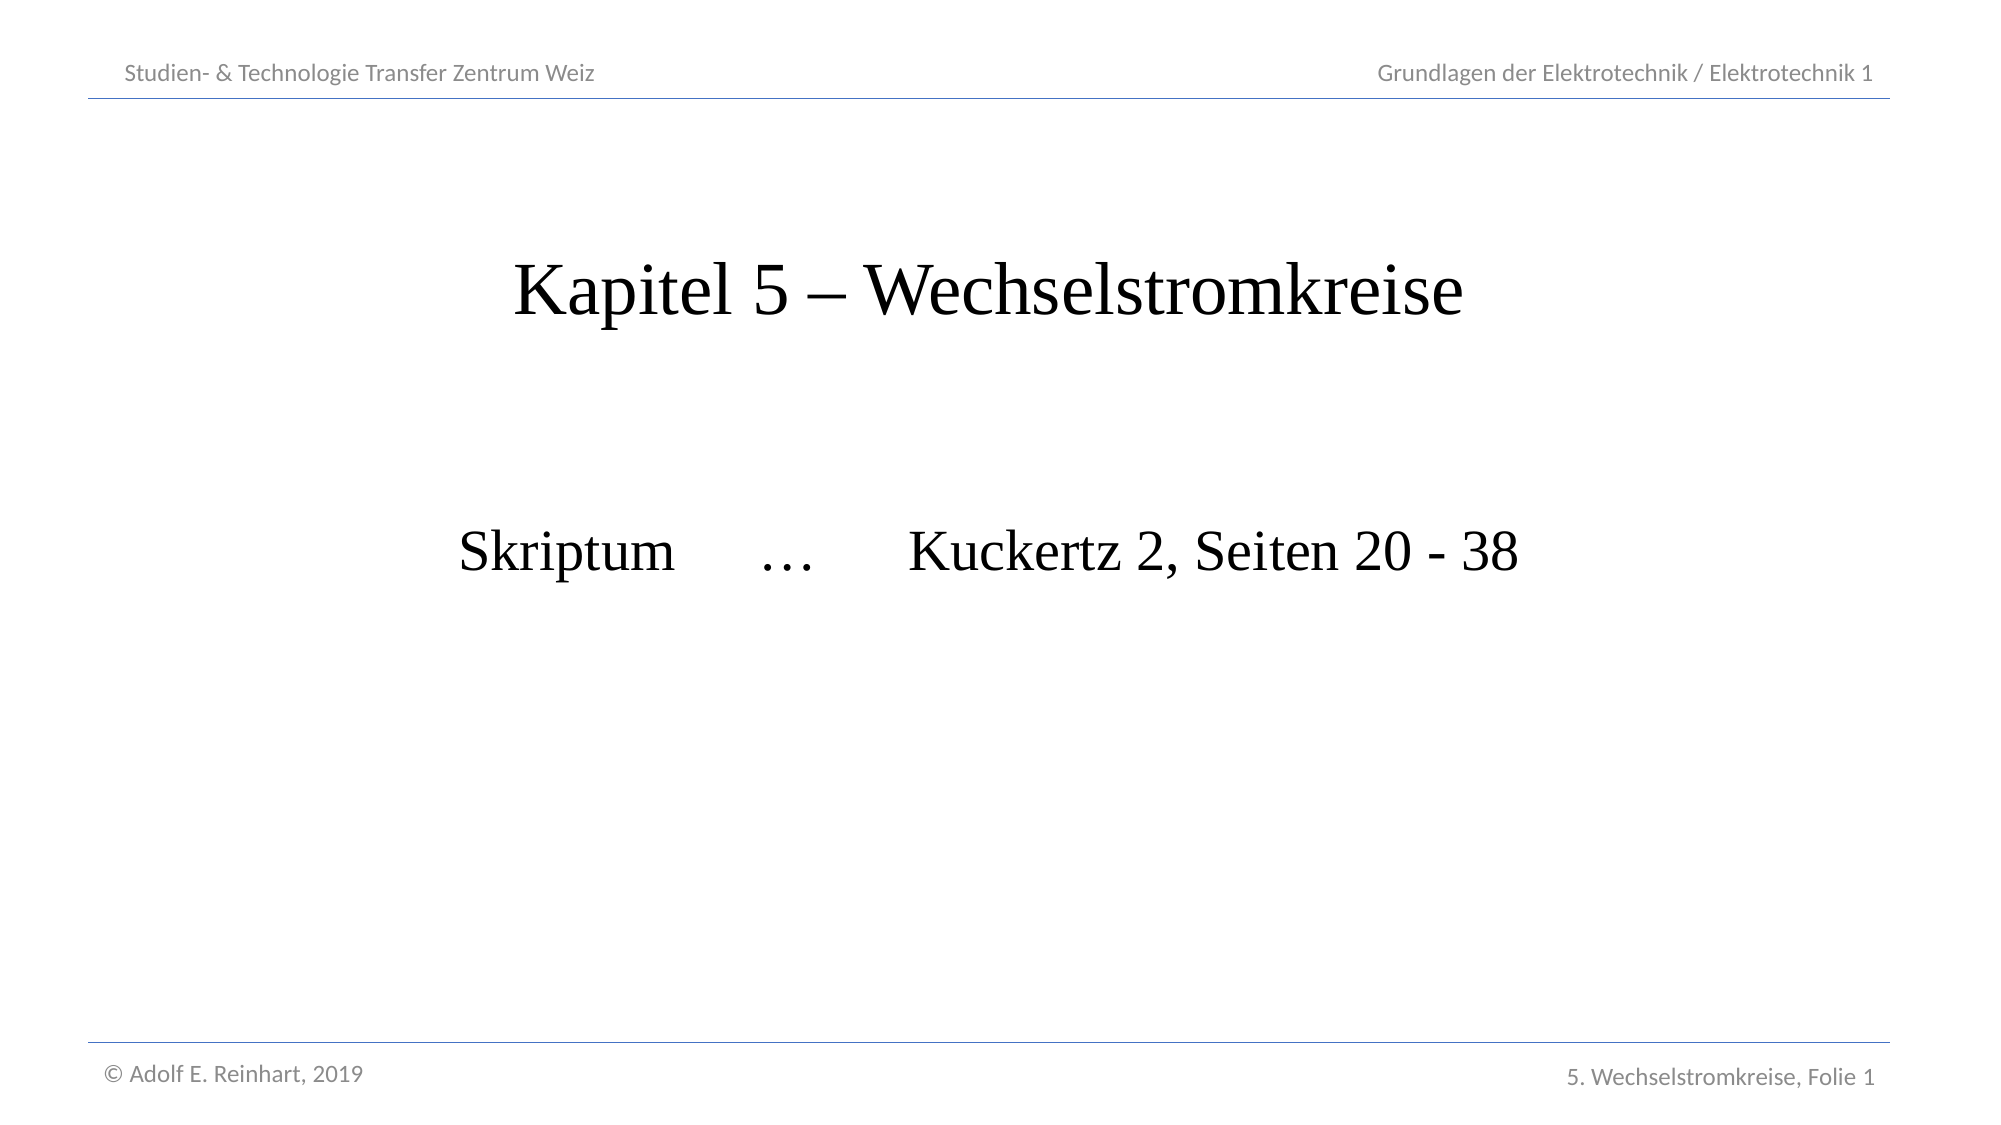

Studien- & Technologie Transfer Zentrum Weiz	Grundlagen der Elektrotechnik / Elektrotechnik 1
Kapitel 5 – Wechselstromkreise

Skriptum 	…	Kuckertz 2, Seiten 20 - 38
© Adolf E. Reinhart, 2019
5. Wechselstromkreise, Folie 1